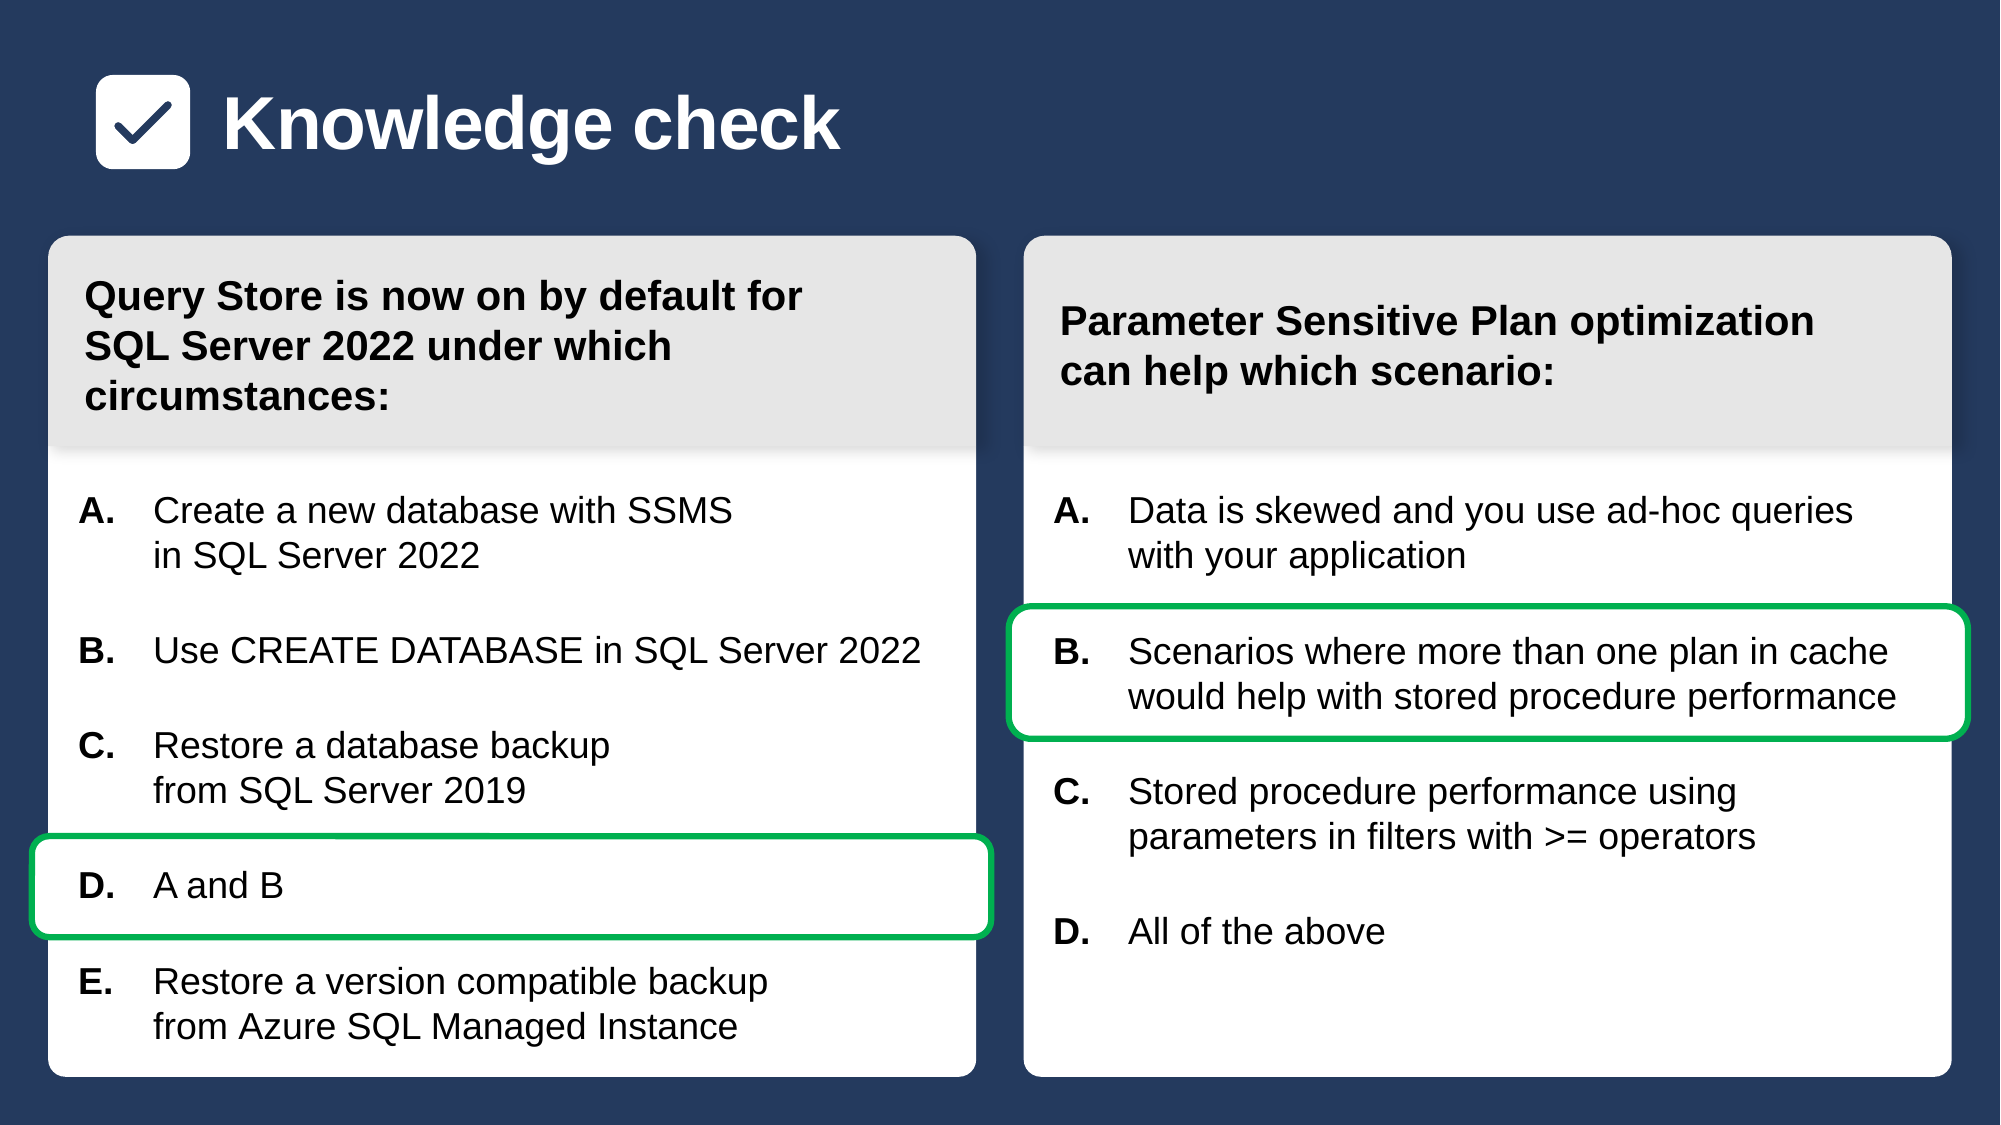

# Knowledge check
Query Store is now on by default for
SQL Server 2022 under which circumstances:
Parameter Sensitive Plan optimization can help which scenario:

​Create a new database with SSMS
in SQL Server 2022
​Use CREATE DATABASE in SQL Server 2022
​Restore a database backup
from SQL Server 2019
​A and B
​Restore a version compatible backup from Azure SQL Managed Instance
​Data is skewed and you use ad-hoc queries with your application
​Scenarios where more than one plan in cache would help with stored procedure performance
​Stored procedure performance using parameters in filters with >= operators
​All of the above